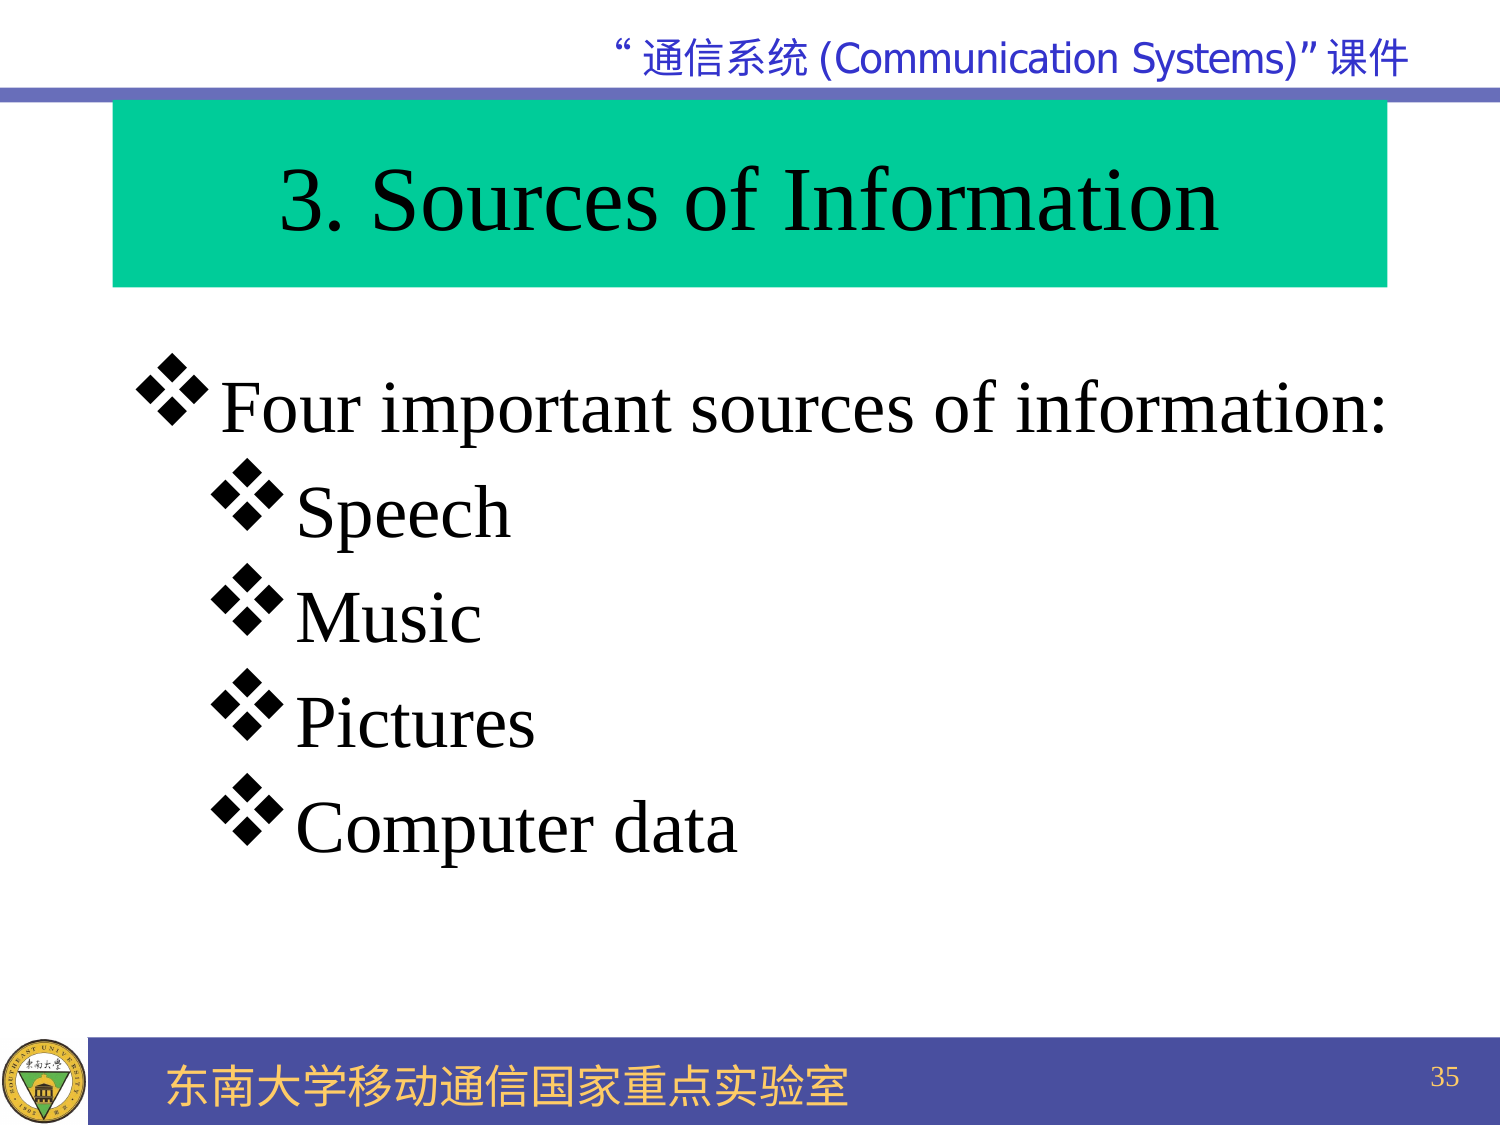

# 3. Sources of Information
Four important sources of information:
Speech
Music
Pictures
Computer data
35